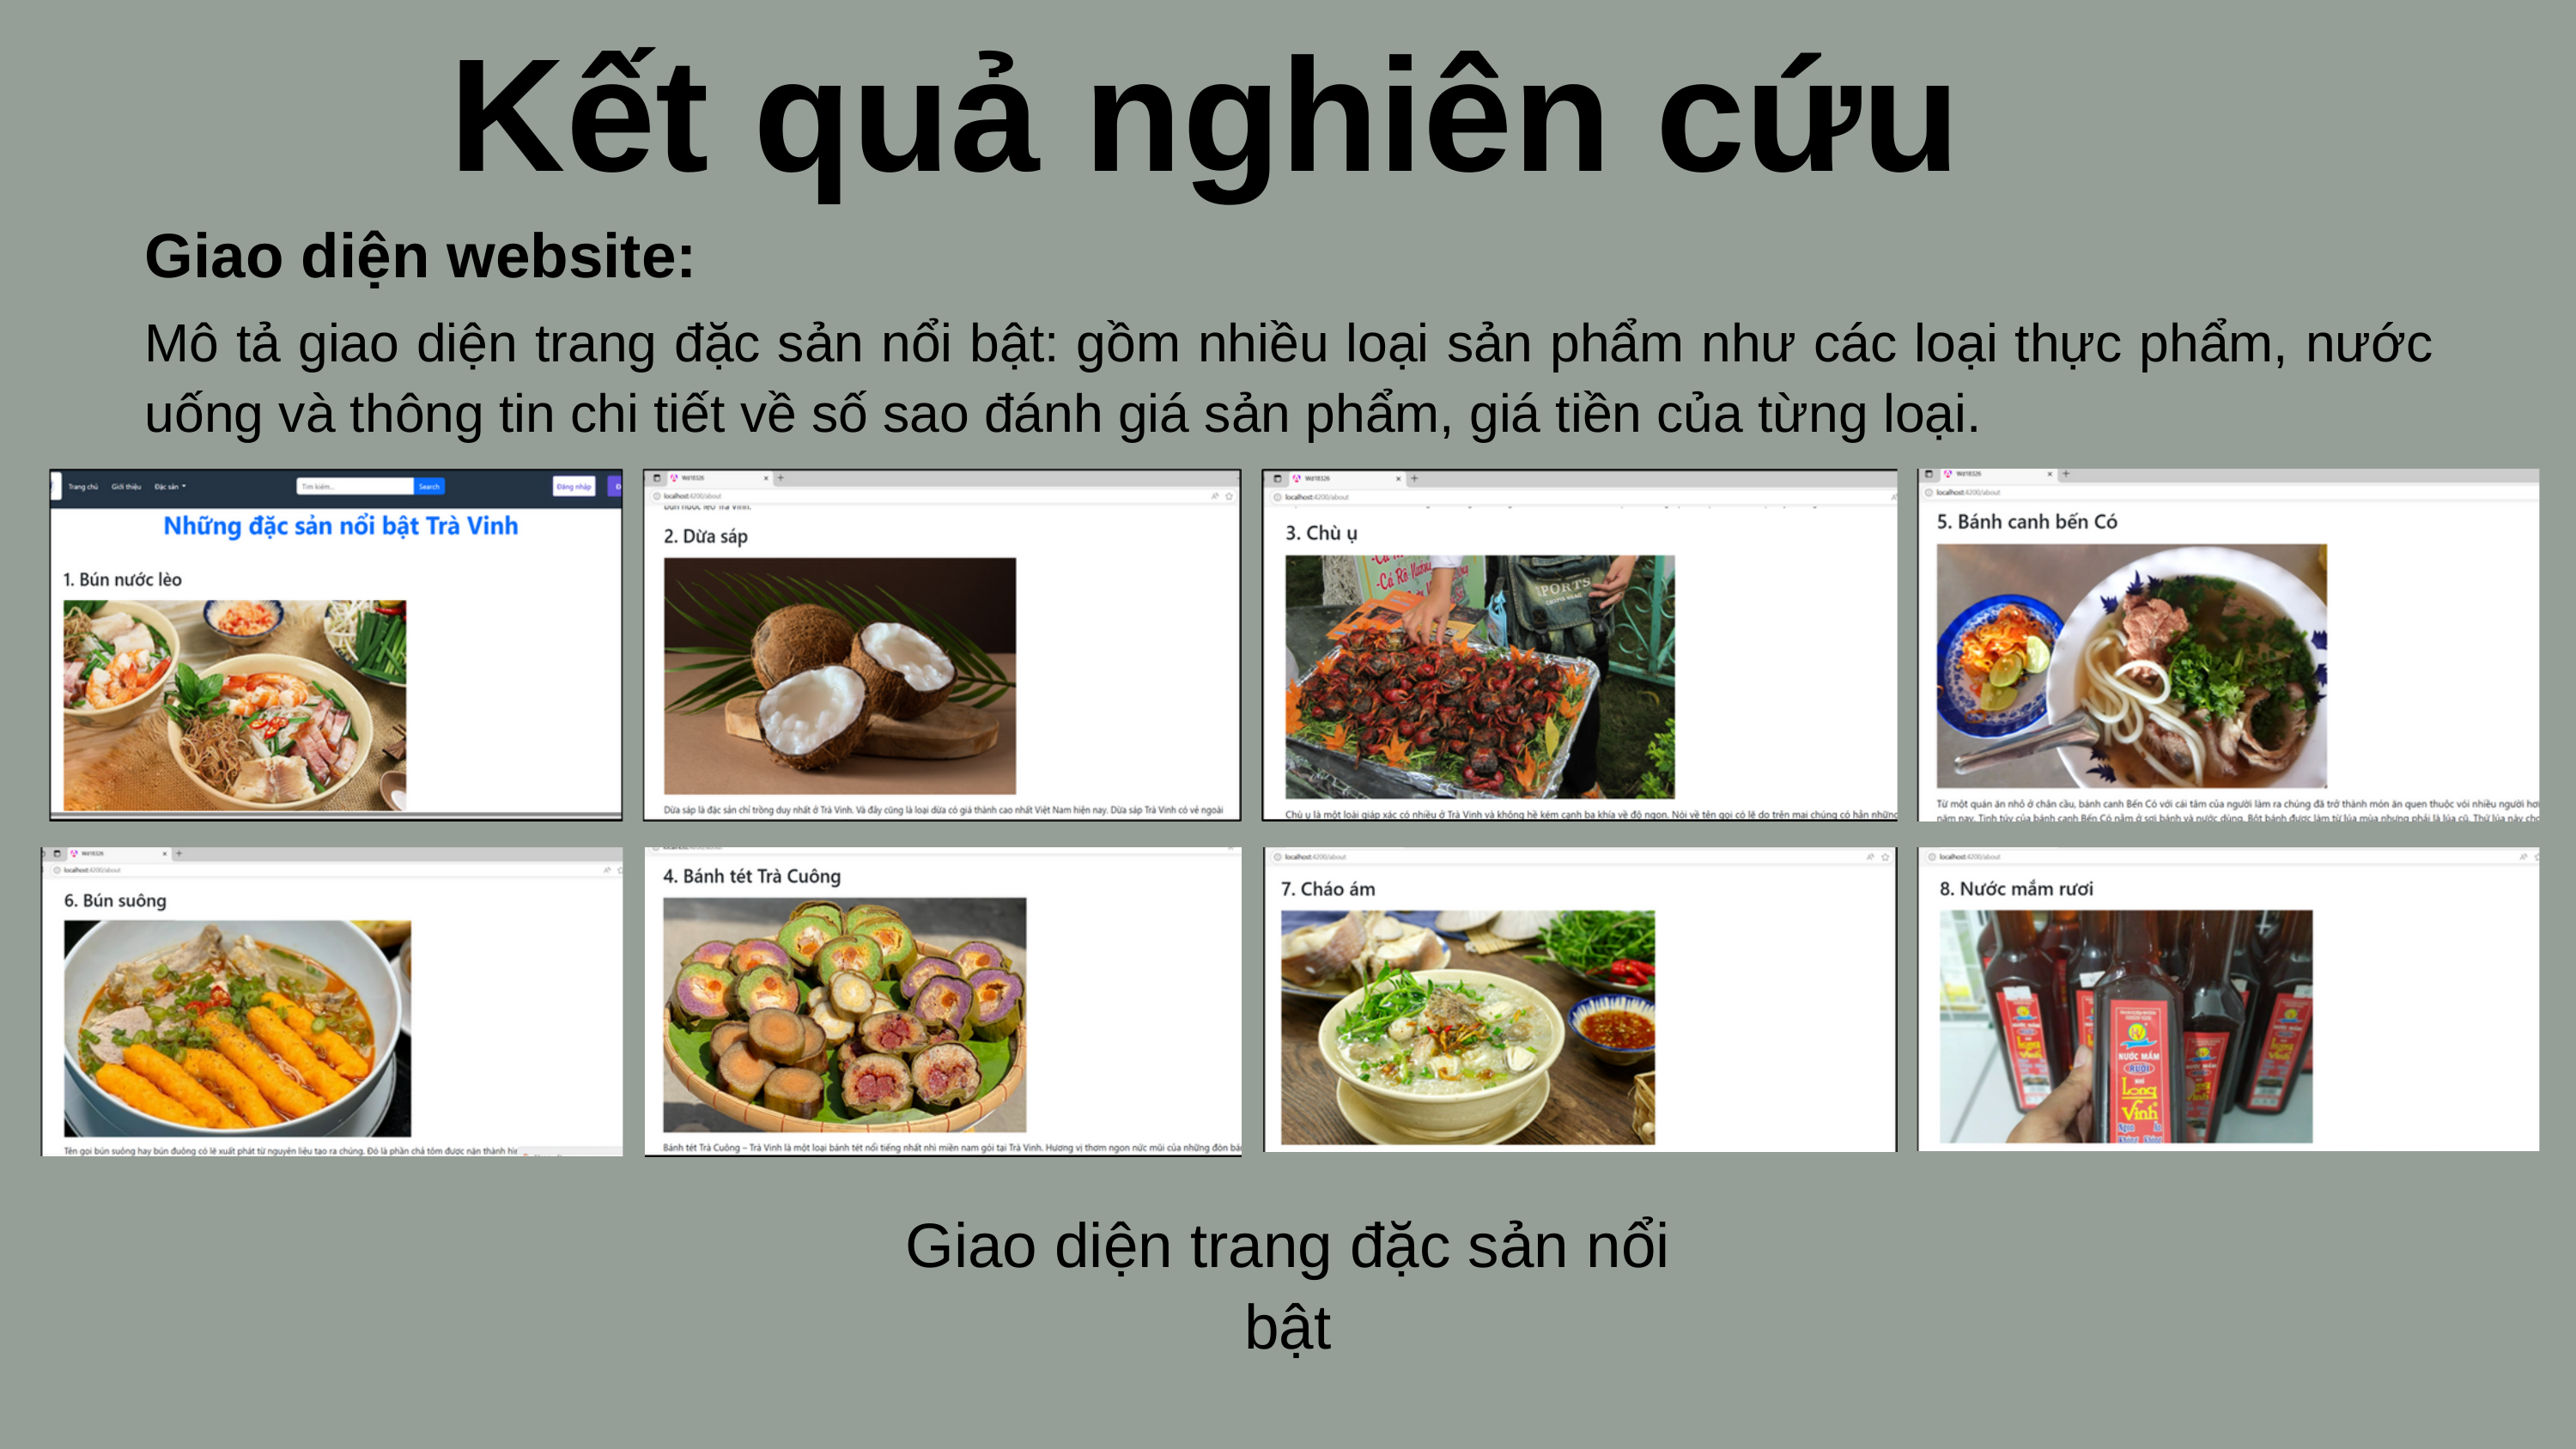

Kết quả nghiên cứu
Giao diện website:
Mô tả giao diện trang đặc sản nổi bật: gồm nhiều loại sản phẩm như các loại thực phẩm, nước uống và thông tin chi tiết về số sao đánh giá sản phẩm, giá tiền của từng loại.

Giao diện trang đặc sản nổi bật